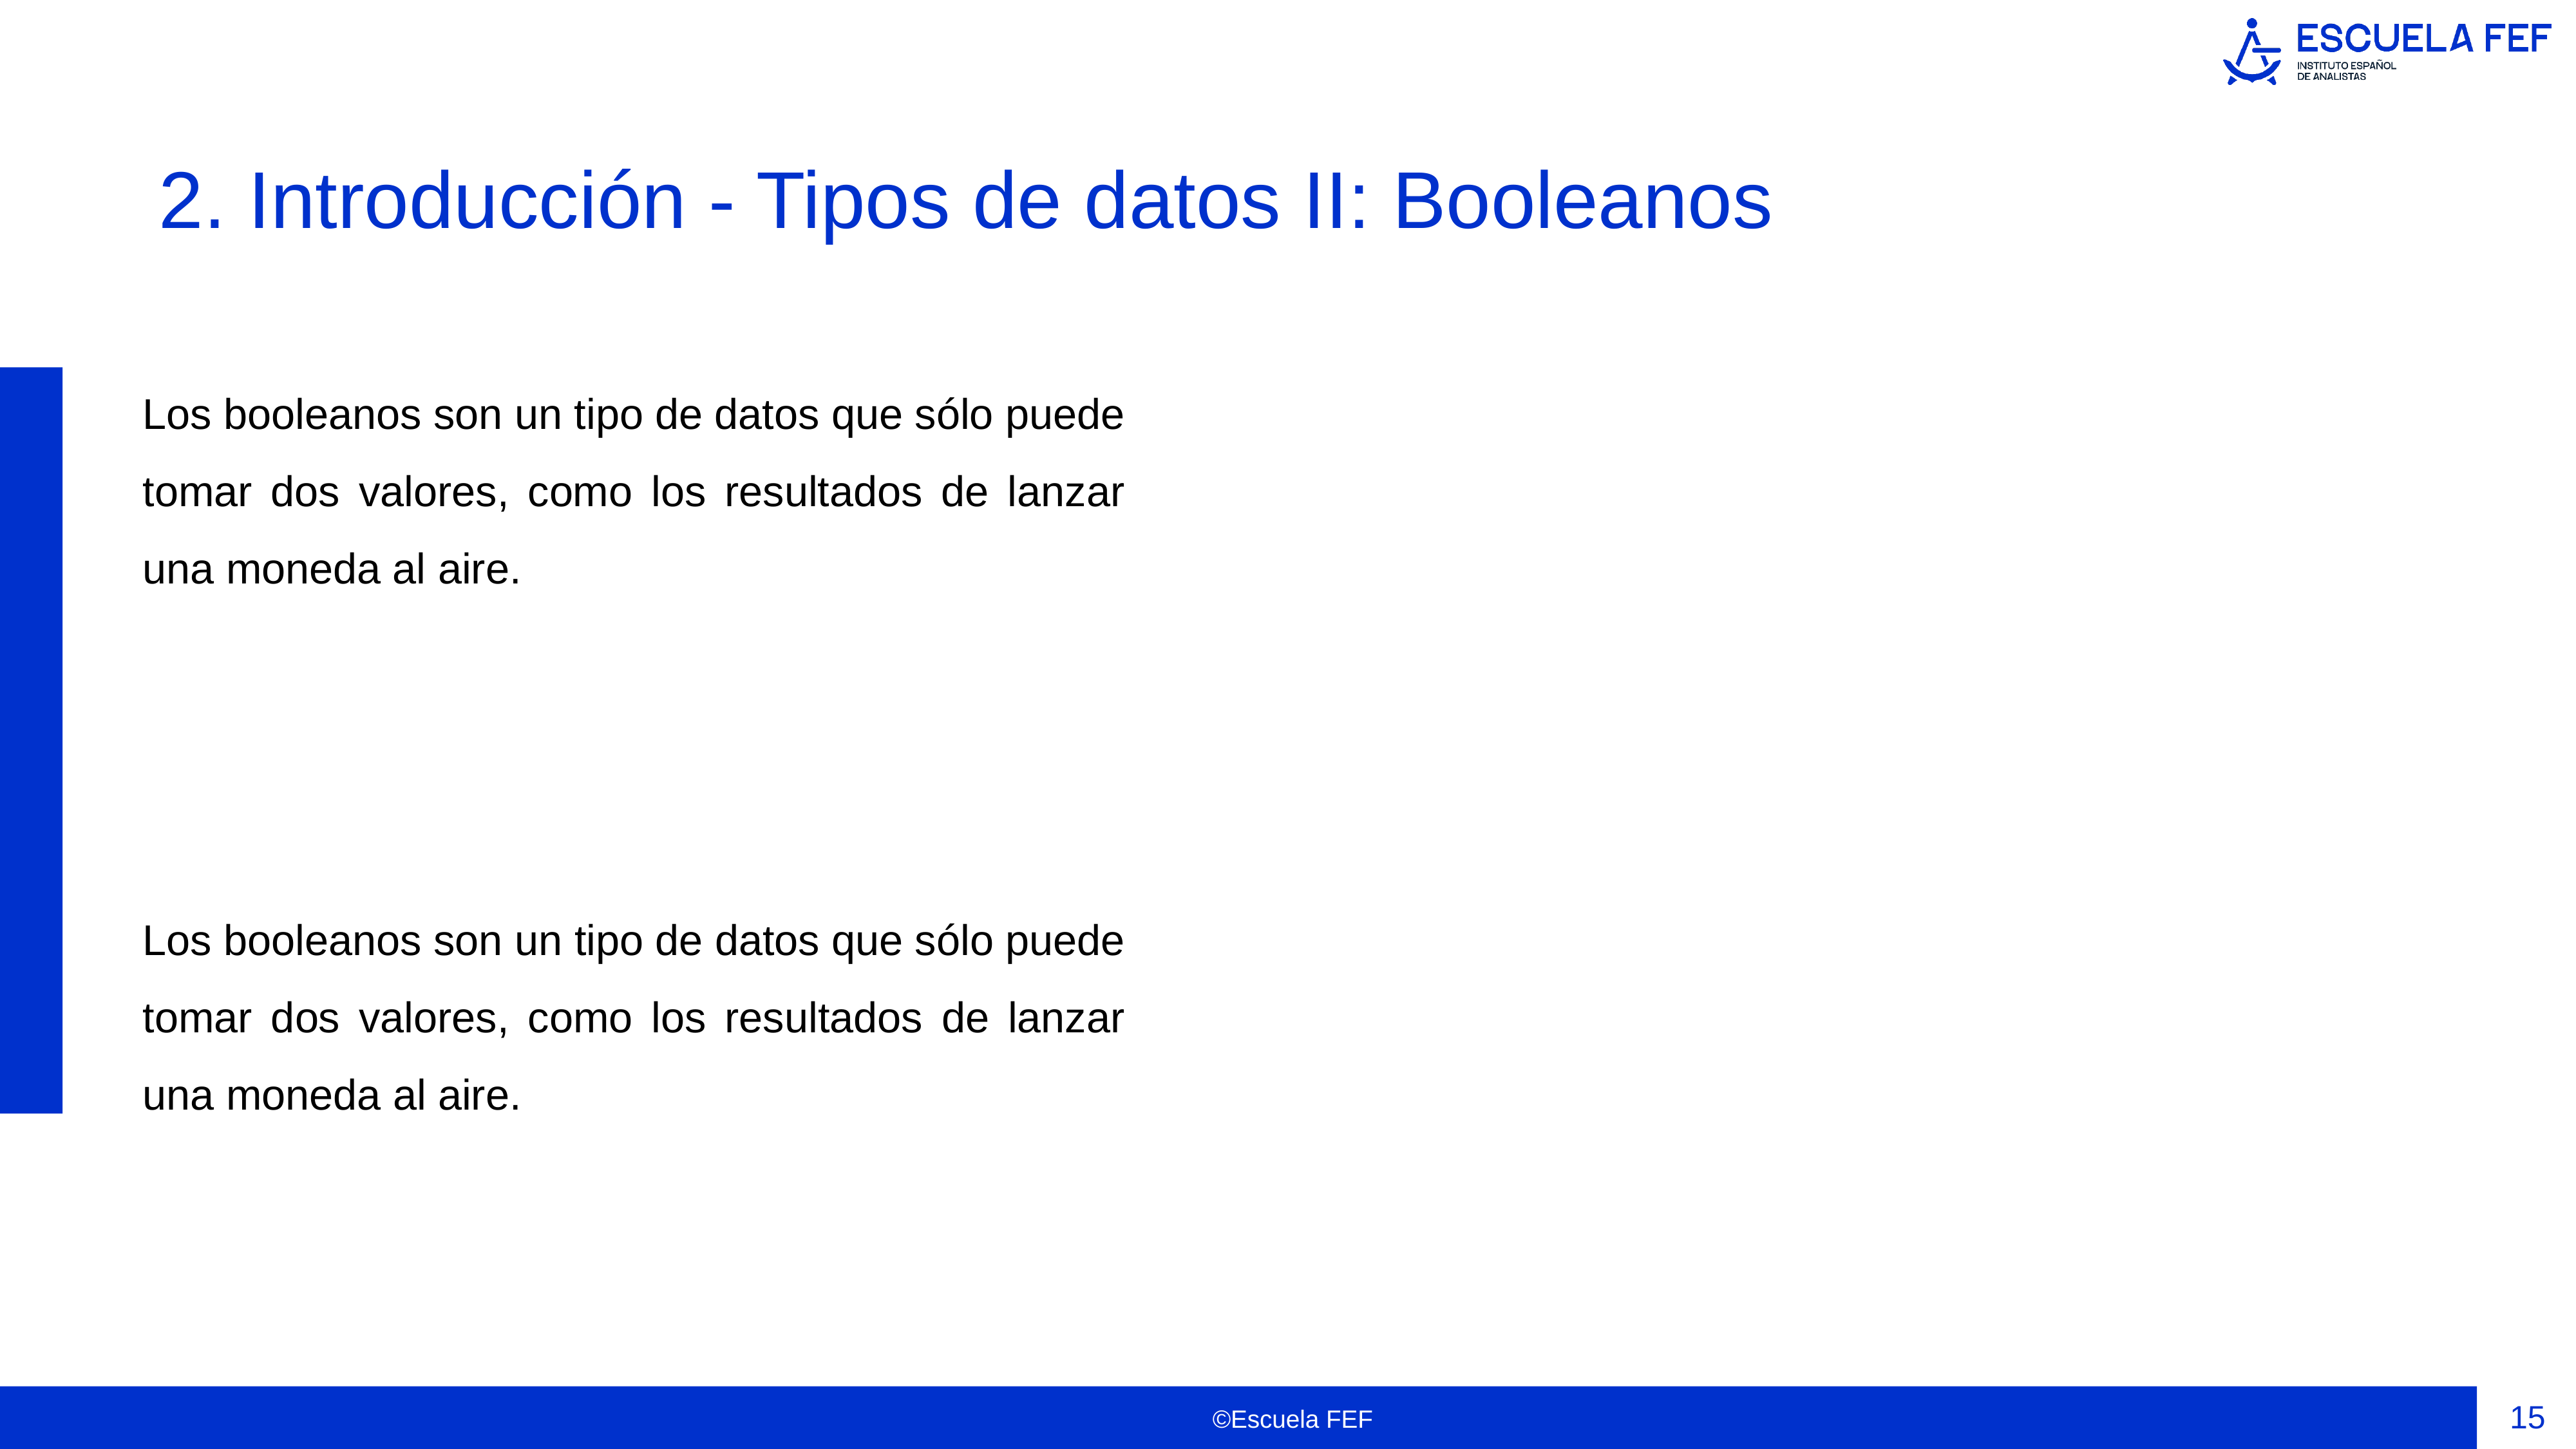

2. Introducción - Tipos de datos II: Booleanos
Los booleanos son un tipo de datos que sólo puede tomar dos valores, como los resultados de lanzar una moneda al aire.

Los booleanos son un tipo de datos que sólo puede tomar dos valores, como los resultados de lanzar una moneda al aire.